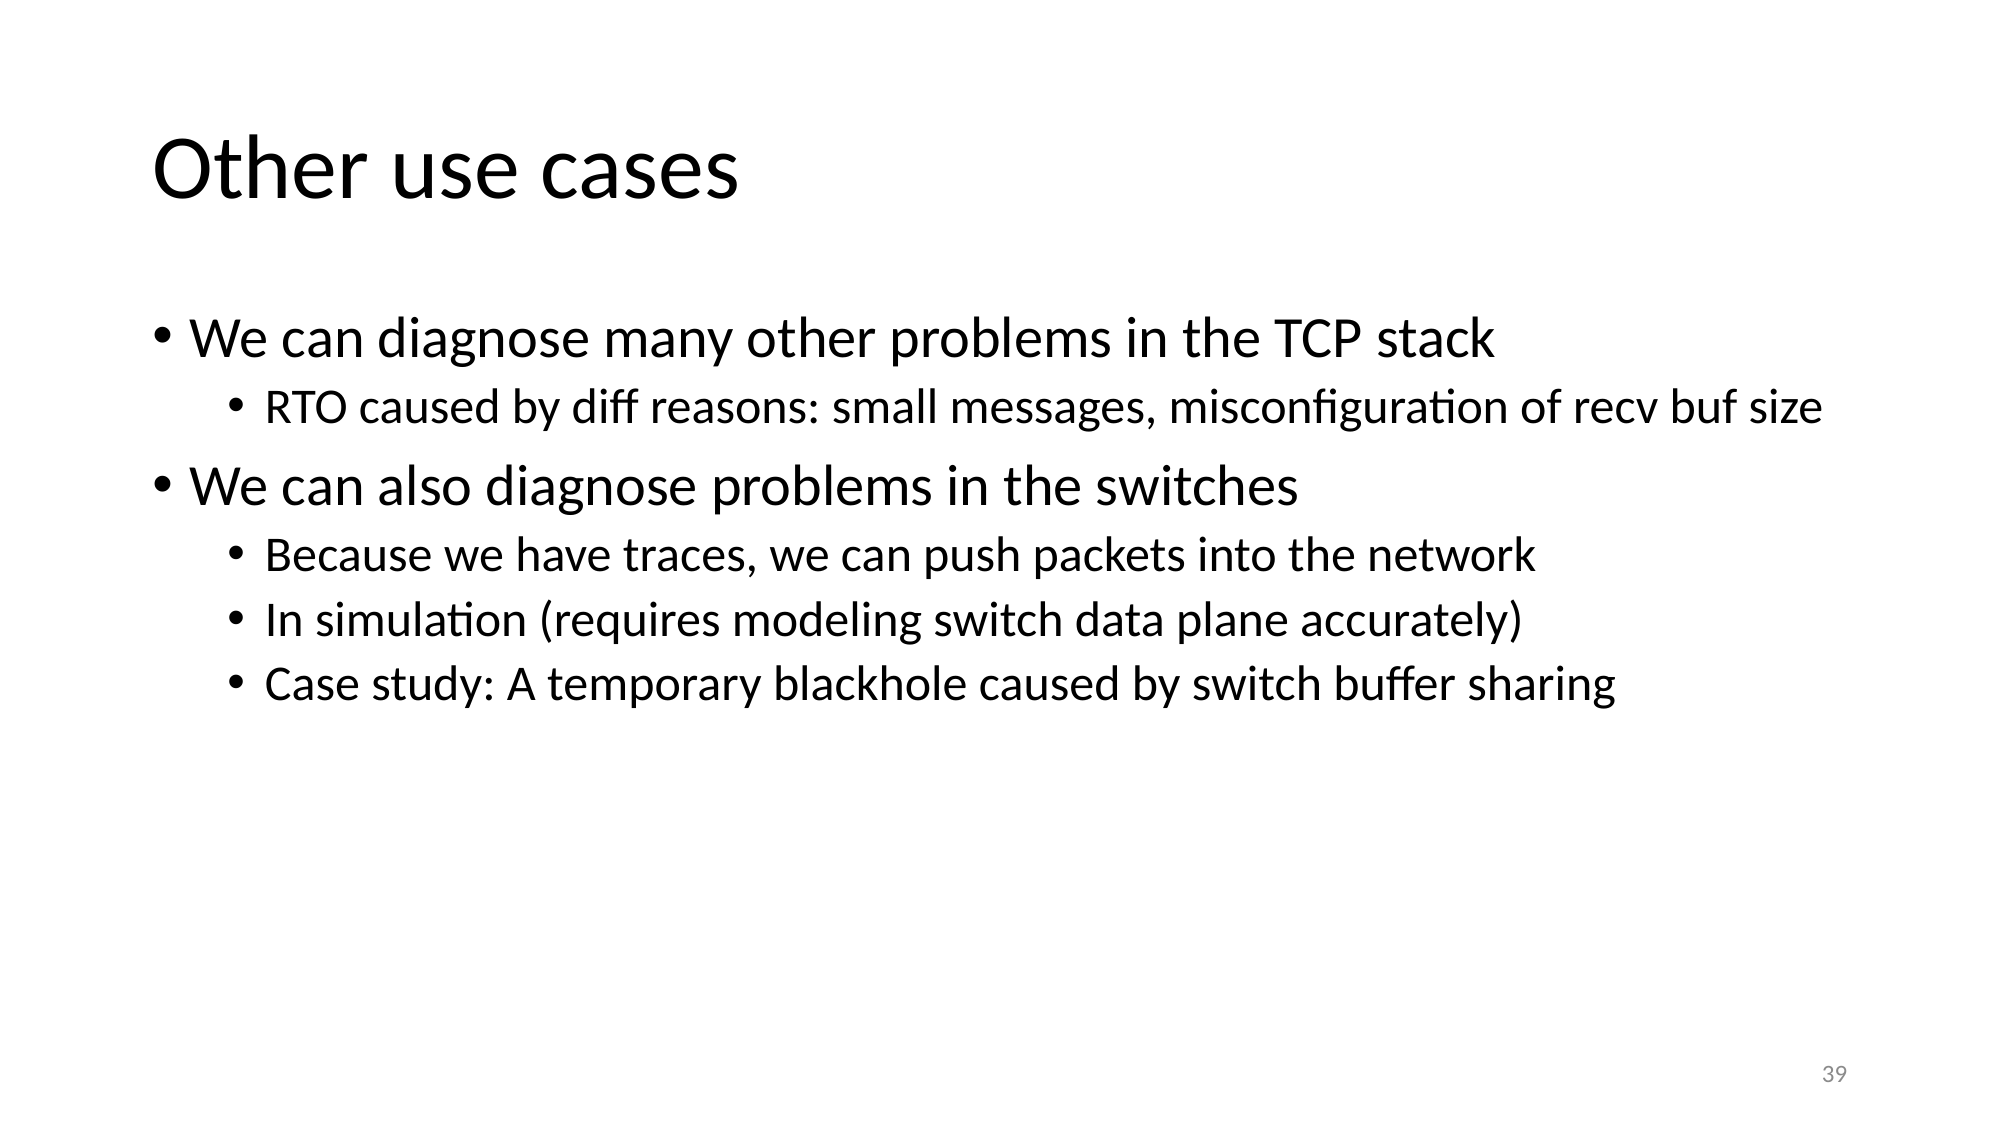

# Other use cases
We can diagnose many other problems in the TCP stack
RTO caused by diff reasons: small messages, misconfiguration of recv buf size
We can also diagnose problems in the switches
Because we have traces, we can push packets into the network
In simulation (requires modeling switch data plane accurately)
Case study: A temporary blackhole caused by switch buffer sharing
39